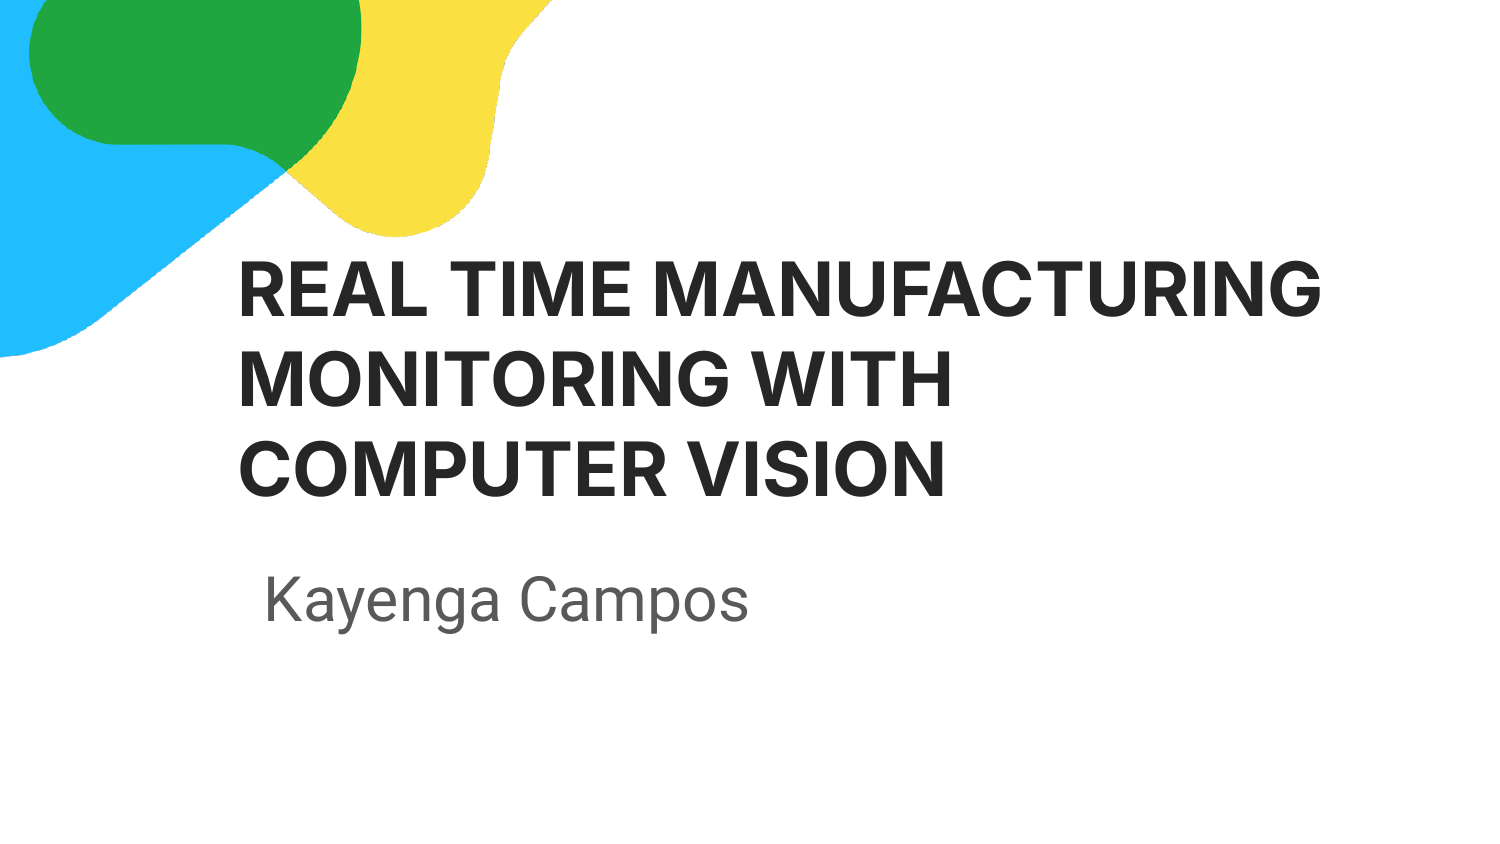

# REAL TIME MANUFACTURING MONITORING WITH COMPUTER VISION
Kayenga Campos